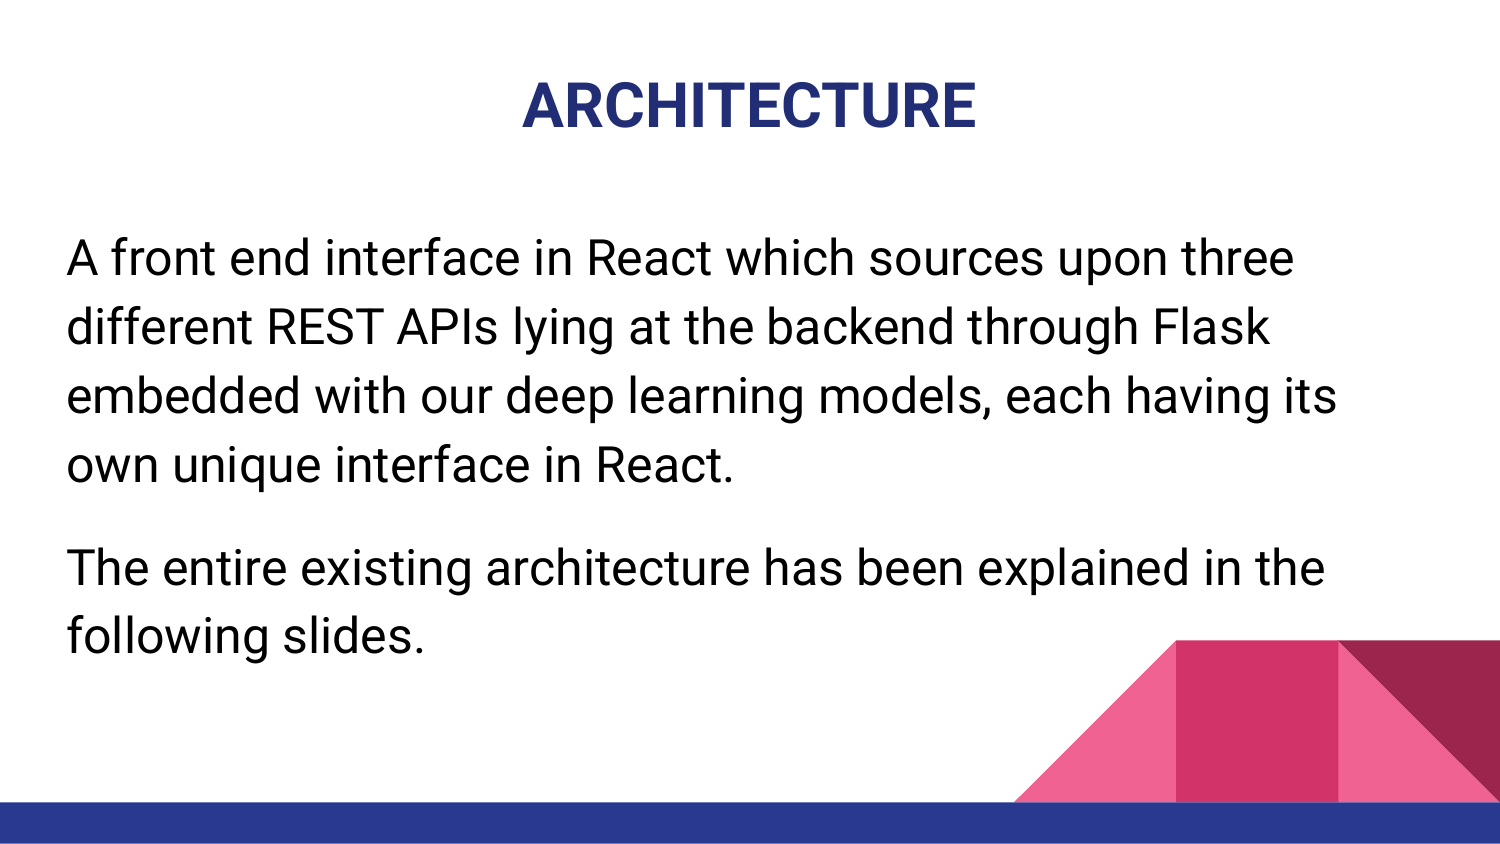

# ARCHITECTURE
A front end interface in React which sources upon three different REST APIs lying at the backend through Flask embedded with our deep learning models, each having its own unique interface in React.
The entire existing architecture has been explained in the following slides.